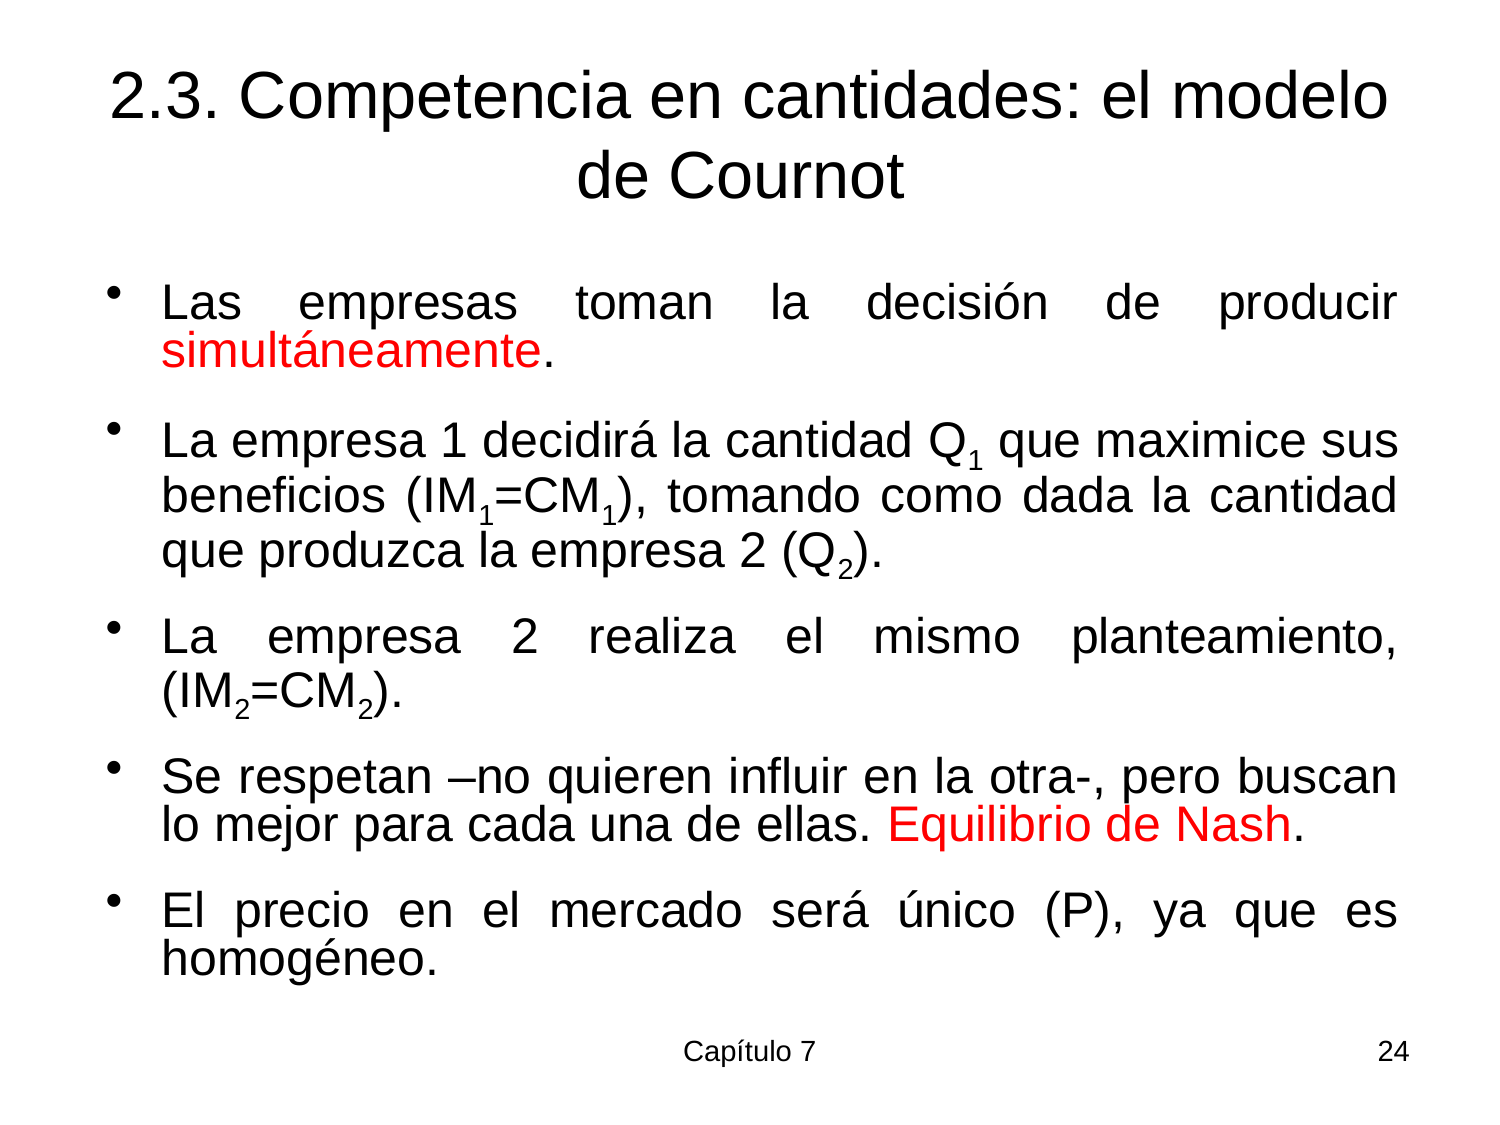

# 2.3. Competencia en cantidades: el modelo de Cournot
Las empresas toman la decisión de producir simultáneamente.
La empresa 1 decidirá la cantidad Q1 que maximice sus beneficios (IM1=CM1), tomando como dada la cantidad que produzca la empresa 2 (Q2).
La empresa 2 realiza el mismo planteamiento, (IM2=CM2).
Se respetan –no quieren influir en la otra-, pero buscan lo mejor para cada una de ellas. Equilibrio de Nash.
El precio en el mercado será único (P), ya que es homogéneo.
Capítulo 7
24